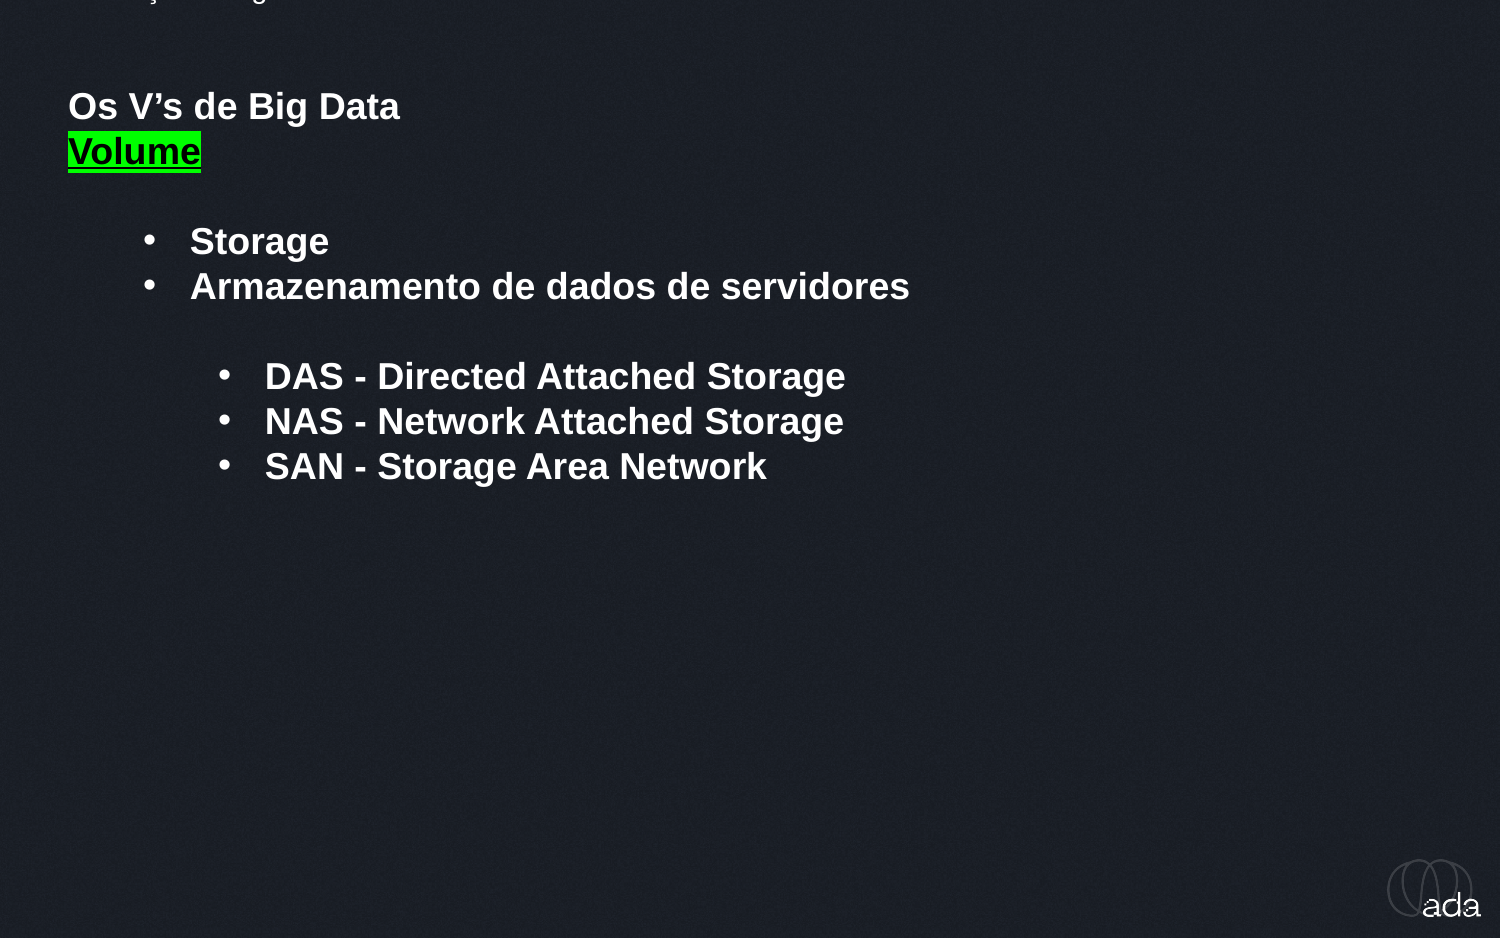

Big Data
Introdução à Big Data
Os V’s de Big Data
Volume

Storage
Armazenamento de dados de servidores

DAS - Directed Attached Storage
NAS - Network Attached Storage
SAN - Storage Area Network